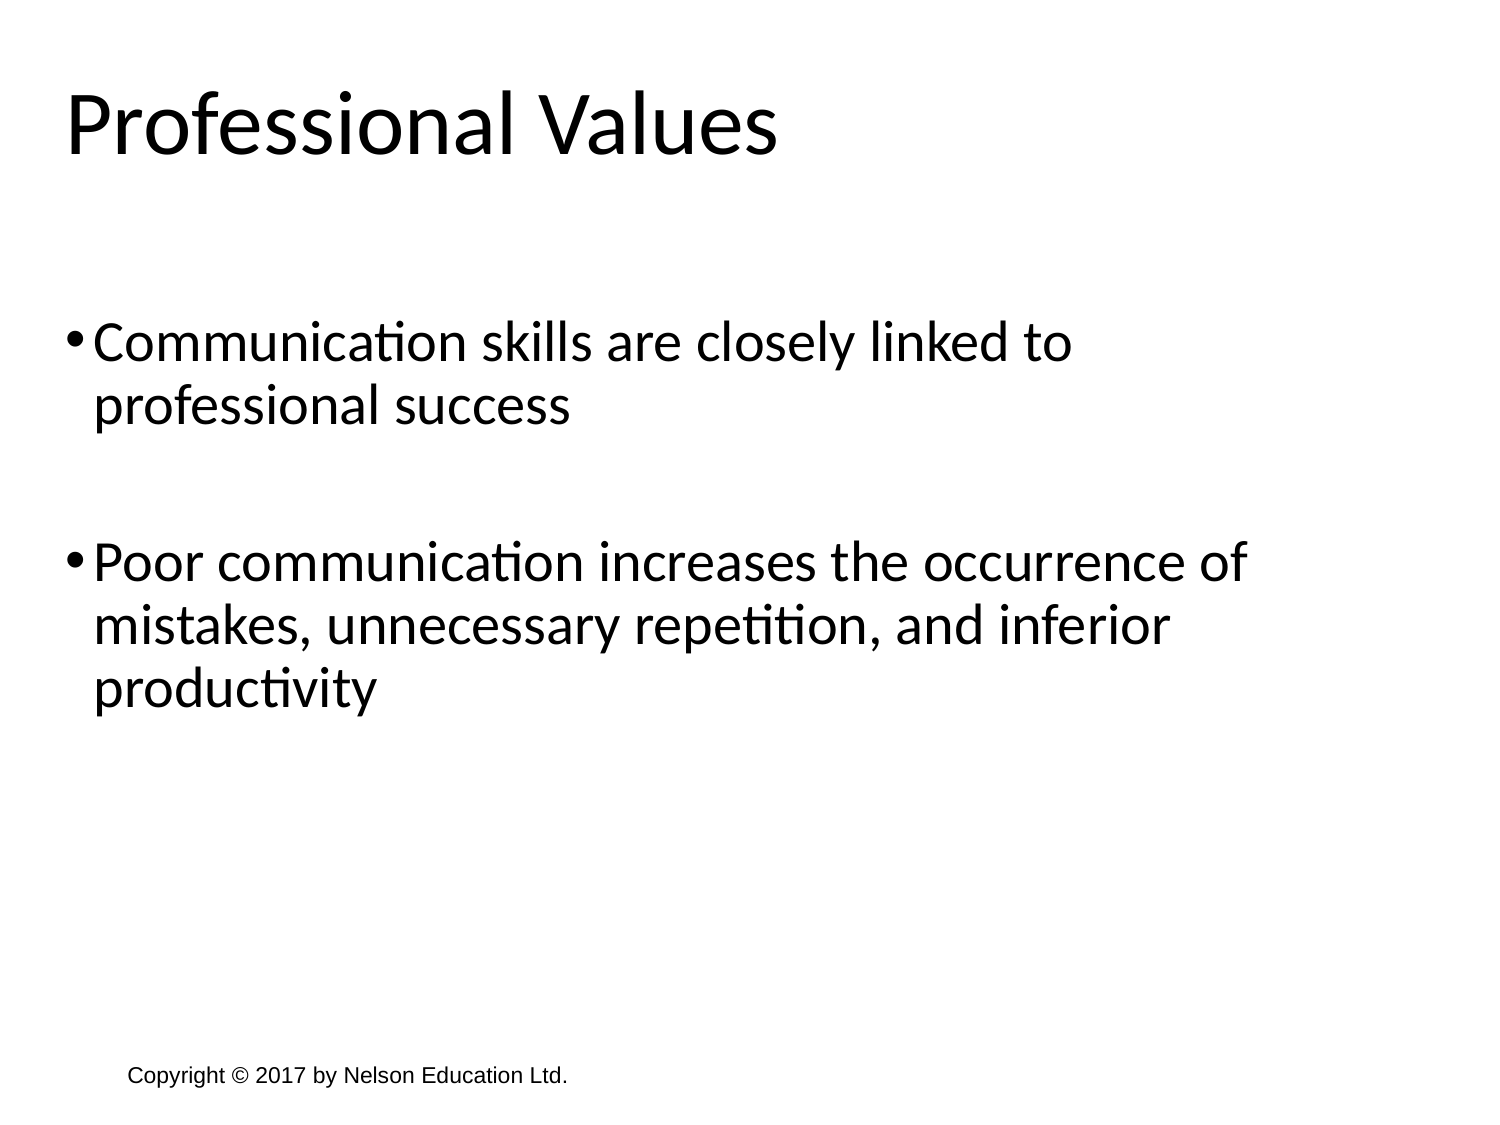

Professional Values
Communication skills are closely linked to professional success

Poor communication increases the occurrence of mistakes, unnecessary repetition, and inferior productivity